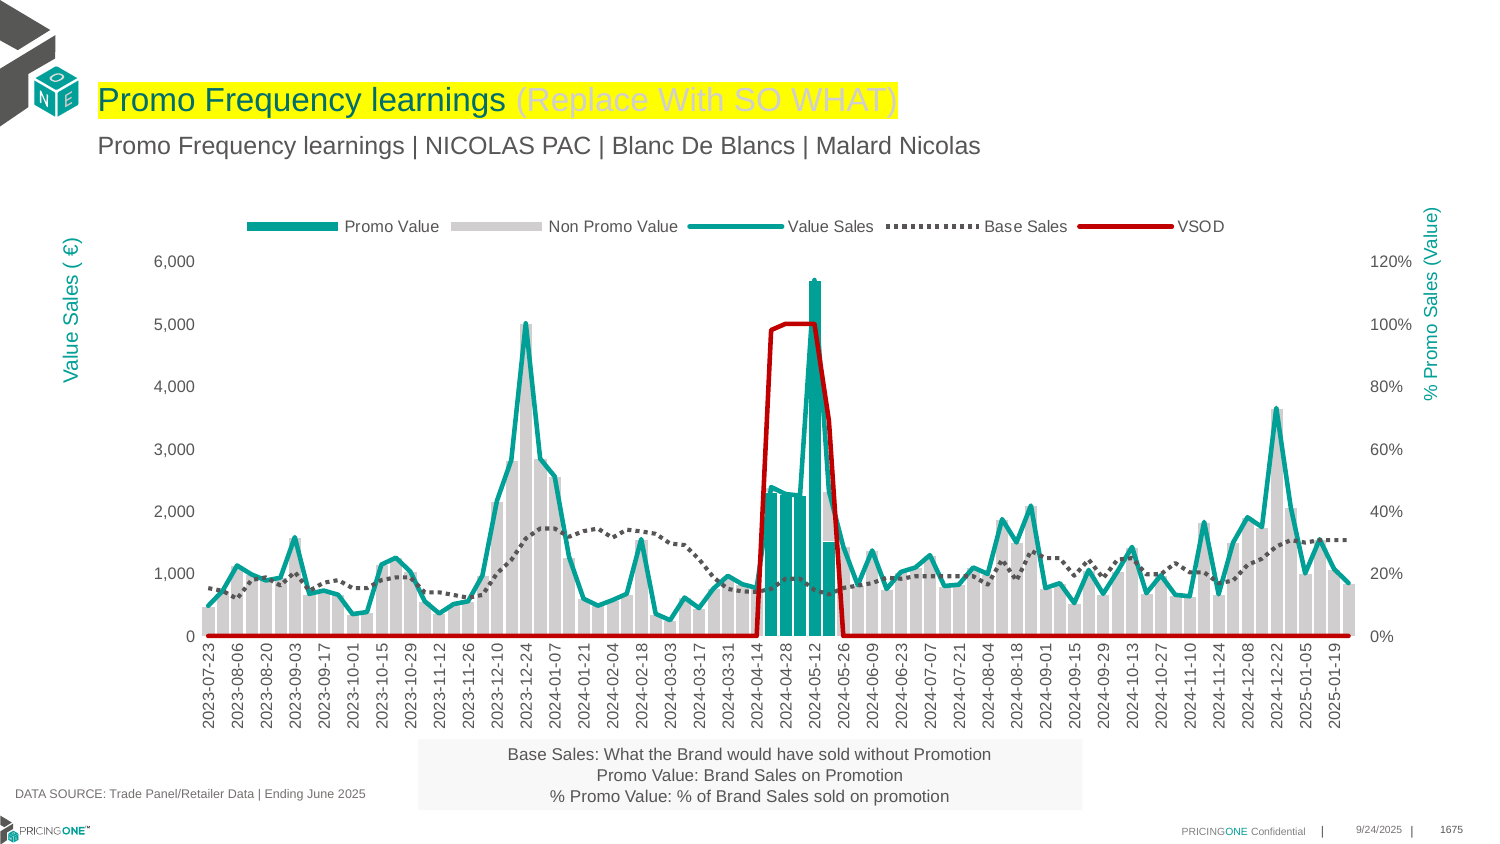

# Promo Frequency learnings (Replace With SO WHAT)
Promo Frequency learnings | NICOLAS PAC | Blanc De Blancs | Malard Nicolas

### Chart

| Category | Promo Value | Non Promo Value | Value Sales | Base Sales | VSOD |
|---|---|---|---|---|---|
| 45130 | 0.0 | 483.0 | 483.0 | 766.0 | 0.0 |
| 45137 | 0.0 | 722.0 | 722.0 | 722.0 | 0.0 |
| 45144 | 0.0 | 1128.0 | 1128.0 | 594.0 | 0.0 |
| 45151 | 0.0 | 985.0 | 985.0 | 896.0 | 0.0 |
| 45158 | 0.0 | 889.0 | 889.0 | 938.0 | 0.0 |
| 45165 | 0.0 | 932.0 | 932.0 | 808.0 | 0.0 |
| 45172 | 0.0 | 1582.0 | 1582.0 | 1024.0 | 0.0 |
| 45179 | 0.0 | 674.0 | 674.0 | 722.0 | 0.0 |
| 45186 | 0.0 | 727.0 | 727.0 | 852.0 | 0.0 |
| 45193 | 0.0 | 660.0 | 660.0 | 894.0 | 0.0 |
| 45200 | 0.0 | 349.0 | 349.0 | 766.0 | 0.0 |
| 45207 | 0.0 | 383.0 | 383.0 | 766.0 | 0.0 |
| 45214 | 0.0 | 1143.0 | 1143.0 | 894.0 | 0.0 |
| 45221 | 0.0 | 1253.0 | 1253.0 | 938.0 | 0.0 |
| 45228 | 0.0 | 1031.0 | 1031.0 | 938.0 | 0.0 |
| 45235 | 0.0 | 555.0 | 555.0 | 698.0 | 0.0 |
| 45242 | 0.0 | 360.0 | 360.0 | 698.0 | 0.0 |
| 45249 | 0.0 | 510.0 | 510.0 | 656.0 | 0.0 |
| 45256 | 0.0 | 555.0 | 555.0 | 612.0 | 0.0 |
| 45263 | 0.0 | 969.0 | 969.0 | 656.0 | 0.0 |
| 45270 | 0.0 | 2162.0 | 2162.0 | 1000.0 | 0.0 |
| 45277 | 0.0 | 2819.0 | 2819.0 | 1216.0 | 0.0 |
| 45284 | 0.0 | 5007.0 | 5007.0 | 1560.0 | 0.0 |
| 45291 | 0.0 | 2840.0 | 2840.0 | 1720.0 | 0.0 |
| 45298 | 0.0 | 2555.0 | 2555.0 | 1720.0 | 0.0 |
| 45305 | 0.0 | 1266.0 | 1266.0 | 1588.0 | 0.0 |
| 45312 | 0.0 | 597.0 | 597.0 | 1678.0 | 0.0 |
| 45319 | 0.0 | 485.0 | 485.0 | 1720.0 | 0.0 |
| 45326 | 0.0 | 573.0 | 573.0 | 1572.0 | 0.0 |
| 45333 | 0.0 | 675.0 | 675.0 | 1702.0 | 0.0 |
| 45340 | 0.0 | 1551.0 | 1551.0 | 1674.0 | 0.0 |
| 45347 | 0.0 | 354.0 | 354.0 | 1636.0 | 0.0 |
| 45354 | 0.0 | 252.0 | 252.0 | 1480.0 | 0.0 |
| 45361 | 0.0 | 614.0 | 614.0 | 1456.0 | 0.0 |
| 45368 | 0.0 | 446.0 | 446.0 | 1230.0 | 0.0 |
| 45375 | 0.0 | 758.0 | 758.0 | 940.0 | 0.0 |
| 45382 | 0.0 | 962.0 | 962.0 | 752.0 | 0.0 |
| 45389 | 0.0 | 828.0 | 828.0 | 714.0 | 0.0 |
| 45396 | 0.0 | 768.0 | 768.0 | 706.0 | 0.0 |
| 45403 | 2308.0 | 78.0 | 2386.0 | 752.0 | 0.98 |
| 45410 | 2272.0 | 0.0 | 2272.0 | 916.0 | 1.0 |
| 45417 | 2248.0 | 0.0 | 2248.0 | 916.0 | 1.0 |
| 45424 | 5702.0 | 0.0 | 5702.0 | 736.0 | 1.0 |
| 45431 | 1512.0 | 812.0 | 2324.0 | 666.0 | 0.69 |
| 45438 | 0.0 | 1430.0 | 1430.0 | 768.0 | 0.0 |
| 45445 | 0.0 | 814.0 | 814.0 | 806.0 | 0.0 |
| 45452 | 0.0 | 1369.0 | 1369.0 | 846.0 | 0.0 |
| 45459 | 0.0 | 752.0 | 752.0 | 932.0 | 0.0 |
| 45466 | 0.0 | 1026.0 | 1026.0 | 916.0 | 0.0 |
| 45473 | 0.0 | 1097.0 | 1097.0 | 956.0 | 0.0 |
| 45480 | 0.0 | 1293.0 | 1293.0 | 956.0 | 0.0 |
| 45487 | 0.0 | 800.0 | 800.0 | 956.0 | 0.0 |
| 45494 | 0.0 | 821.0 | 821.0 | 956.0 | 0.0 |
| 45501 | 0.0 | 1097.0 | 1097.0 | 956.0 | 0.0 |
| 45508 | 0.0 | 993.0 | 993.0 | 822.0 | 0.0 |
| 45515 | 0.0 | 1870.0 | 1870.0 | 1222.0 | 0.0 |
| 45522 | 0.0 | 1497.0 | 1497.0 | 886.0 | 0.0 |
| 45529 | 0.0 | 2088.0 | 2088.0 | 1362.0 | 0.0 |
| 45536 | 0.0 | 767.0 | 767.0 | 1246.0 | 0.0 |
| 45543 | 0.0 | 845.0 | 845.0 | 1246.0 | 0.0 |
| 45550 | 0.0 | 525.0 | 525.0 | 964.0 | 0.0 |
| 45557 | 0.0 | 1056.0 | 1056.0 | 1222.0 | 0.0 |
| 45564 | 0.0 | 675.0 | 675.0 | 924.0 | 0.0 |
| 45571 | 0.0 | 1035.0 | 1035.0 | 1222.0 | 0.0 |
| 45578 | 0.0 | 1426.0 | 1426.0 | 1246.0 | 0.0 |
| 45585 | 0.0 | 684.0 | 684.0 | 988.0 | 0.0 |
| 45592 | 0.0 | 972.0 | 972.0 | 988.0 | 0.0 |
| 45599 | 0.0 | 659.0 | 659.0 | 1168.0 | 0.0 |
| 45606 | 0.0 | 635.0 | 635.0 | 1018.0 | 0.0 |
| 45613 | 0.0 | 1826.0 | 1826.0 | 1018.0 | 0.0 |
| 45620 | 0.0 | 666.0 | 666.0 | 846.0 | 0.0 |
| 45627 | 0.0 | 1494.0 | 1494.0 | 886.0 | 0.0 |
| 45634 | 0.0 | 1901.0 | 1901.0 | 1136.0 | 0.0 |
| 45641 | 0.0 | 1744.0 | 1744.0 | 1238.0 | 0.0 |
| 45648 | 0.0 | 3652.0 | 3652.0 | 1432.0 | 0.0 |
| 45655 | 0.0 | 2059.0 | 2059.0 | 1534.0 | 0.0 |
| 45662 | 0.0 | 1001.0 | 1001.0 | 1496.0 | 0.0 |
| 45669 | 0.0 | 1548.0 | 1548.0 | 1534.0 | 0.0 |
| 45676 | 0.0 | 1073.0 | 1073.0 | 1534.0 | 0.0 |
| 45683 | 0.0 | 847.0 | 847.0 | 1534.0 | 0.0 |
% Promo Sales (Value)
Value Sales ( €)
Base Sales: What the Brand would have sold without Promotion
Promo Value: Brand Sales on Promotion
% Promo Value: % of Brand Sales sold on promotion
DATA SOURCE: Trade Panel/Retailer Data | Ending June 2025

9/24/2025
1675